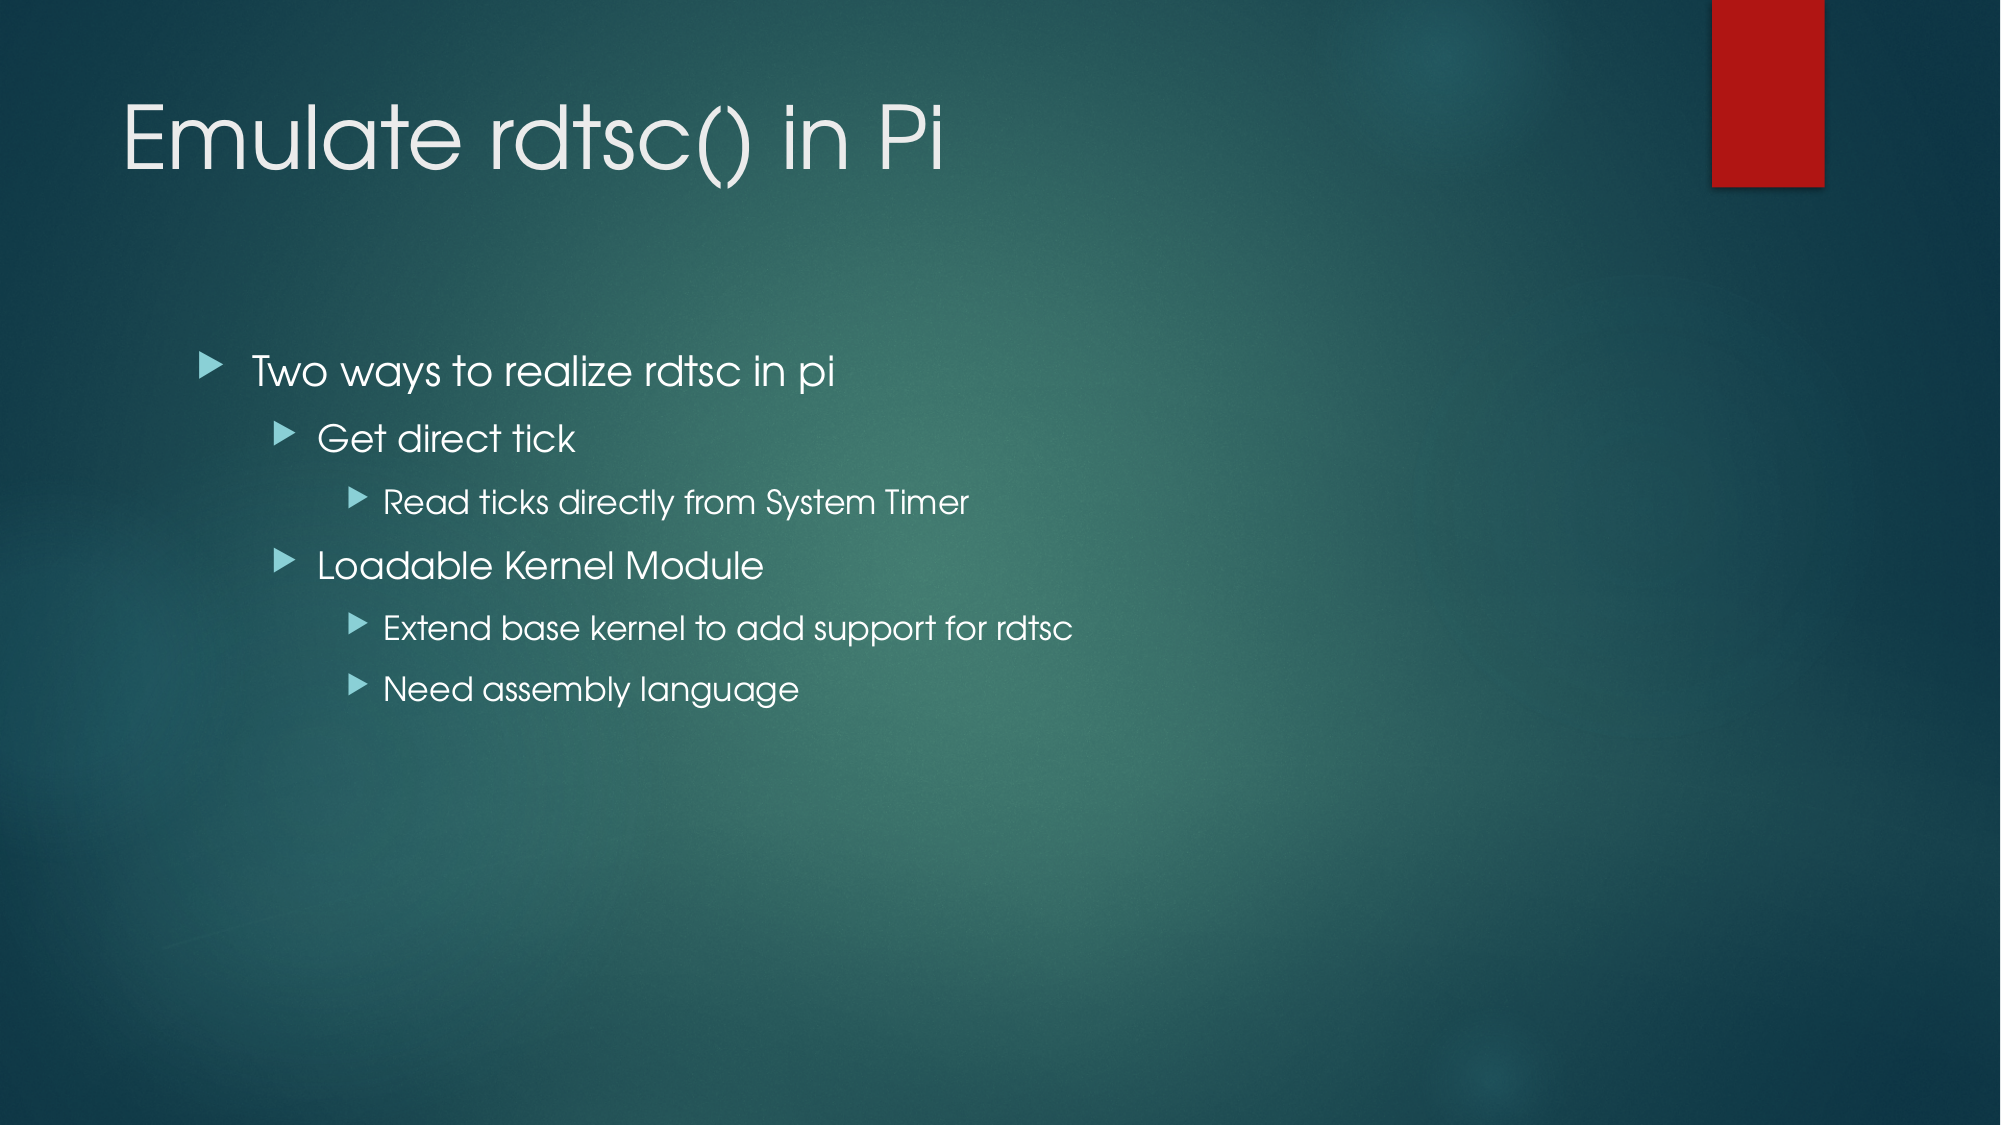

# Emulate rdtsc() in Pi
Two ways to realize rdtsc in pi
Get direct tick
Read ticks directly from System Timer
Loadable Kernel Module
Extend base kernel to add support for rdtsc
Need assembly language